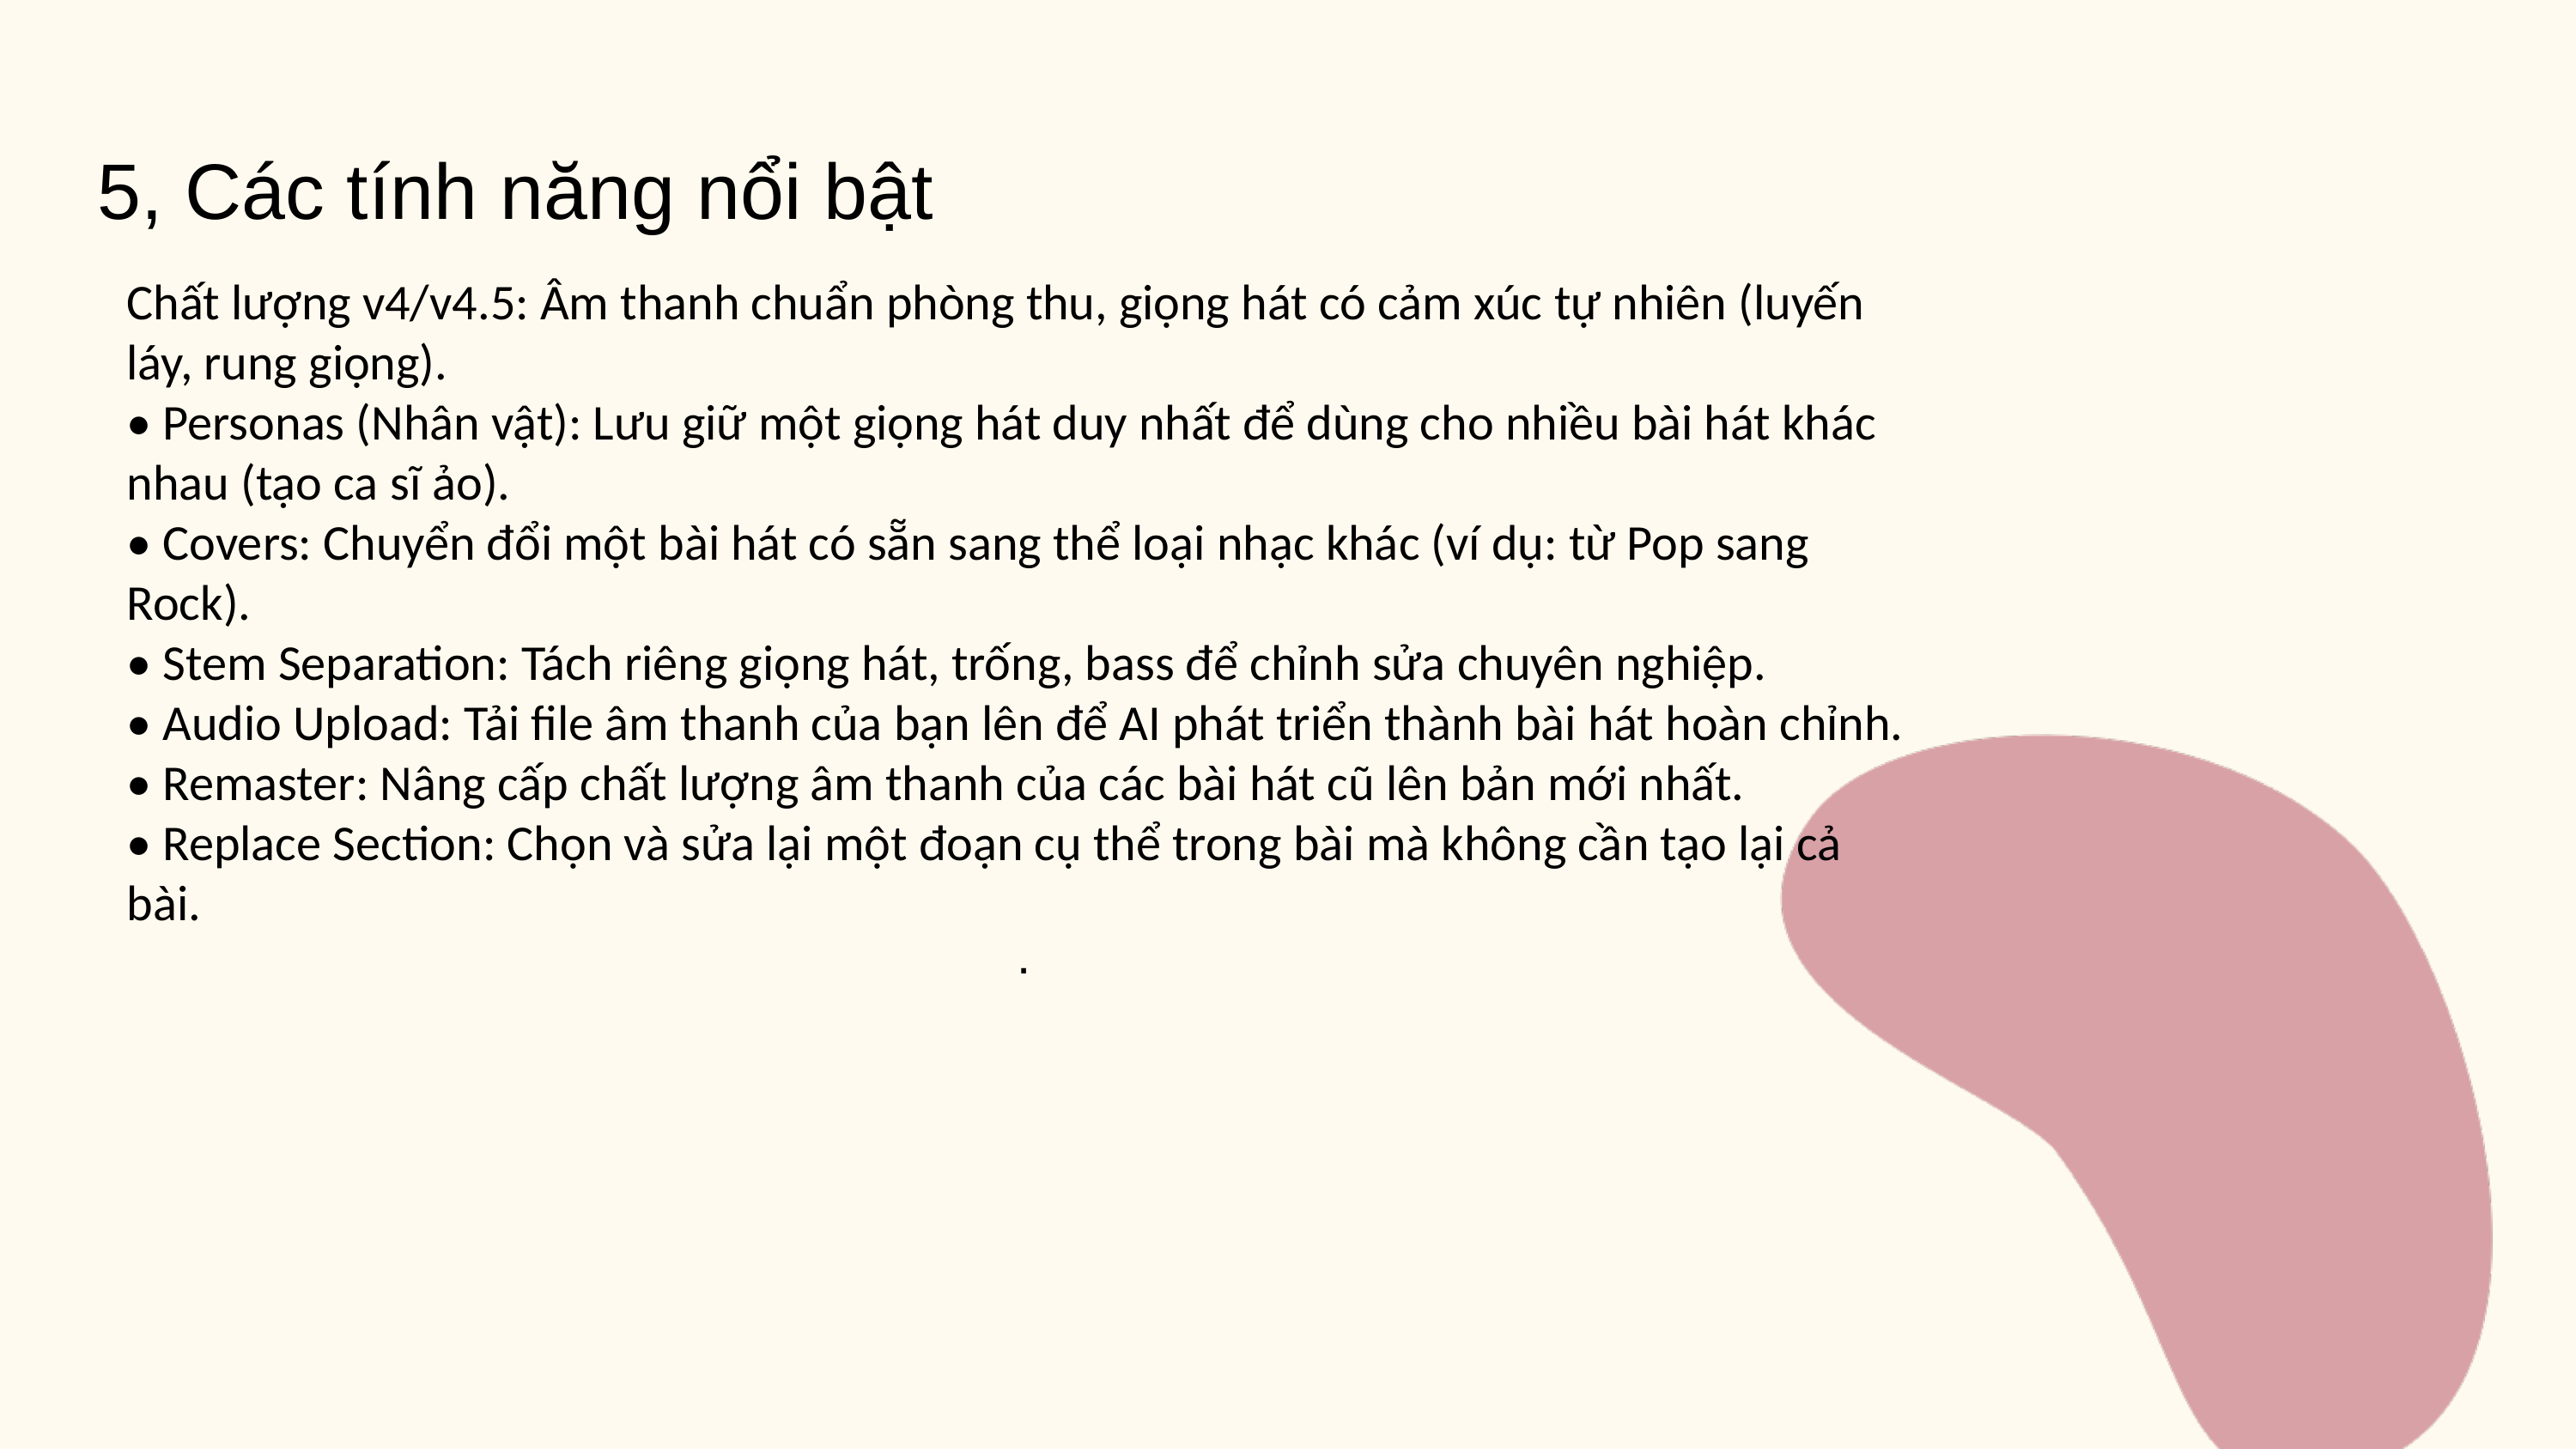

5, Các tính năng nổi bật
Chất lượng v4/v4.5: Âm thanh chuẩn phòng thu, giọng hát có cảm xúc tự nhiên (luyến láy, rung giọng).
• Personas (Nhân vật): Lưu giữ một giọng hát duy nhất để dùng cho nhiều bài hát khác nhau (tạo ca sĩ ảo).
• Covers: Chuyển đổi một bài hát có sẵn sang thể loại nhạc khác (ví dụ: từ Pop sang Rock).
• Stem Separation: Tách riêng giọng hát, trống, bass để chỉnh sửa chuyên nghiệp.
• Audio Upload: Tải file âm thanh của bạn lên để AI phát triển thành bài hát hoàn chỉnh.
• Remaster: Nâng cấp chất lượng âm thanh của các bài hát cũ lên bản mới nhất.
• Replace Section: Chọn và sửa lại một đoạn cụ thể trong bài mà không cần tạo lại cả bài.
.